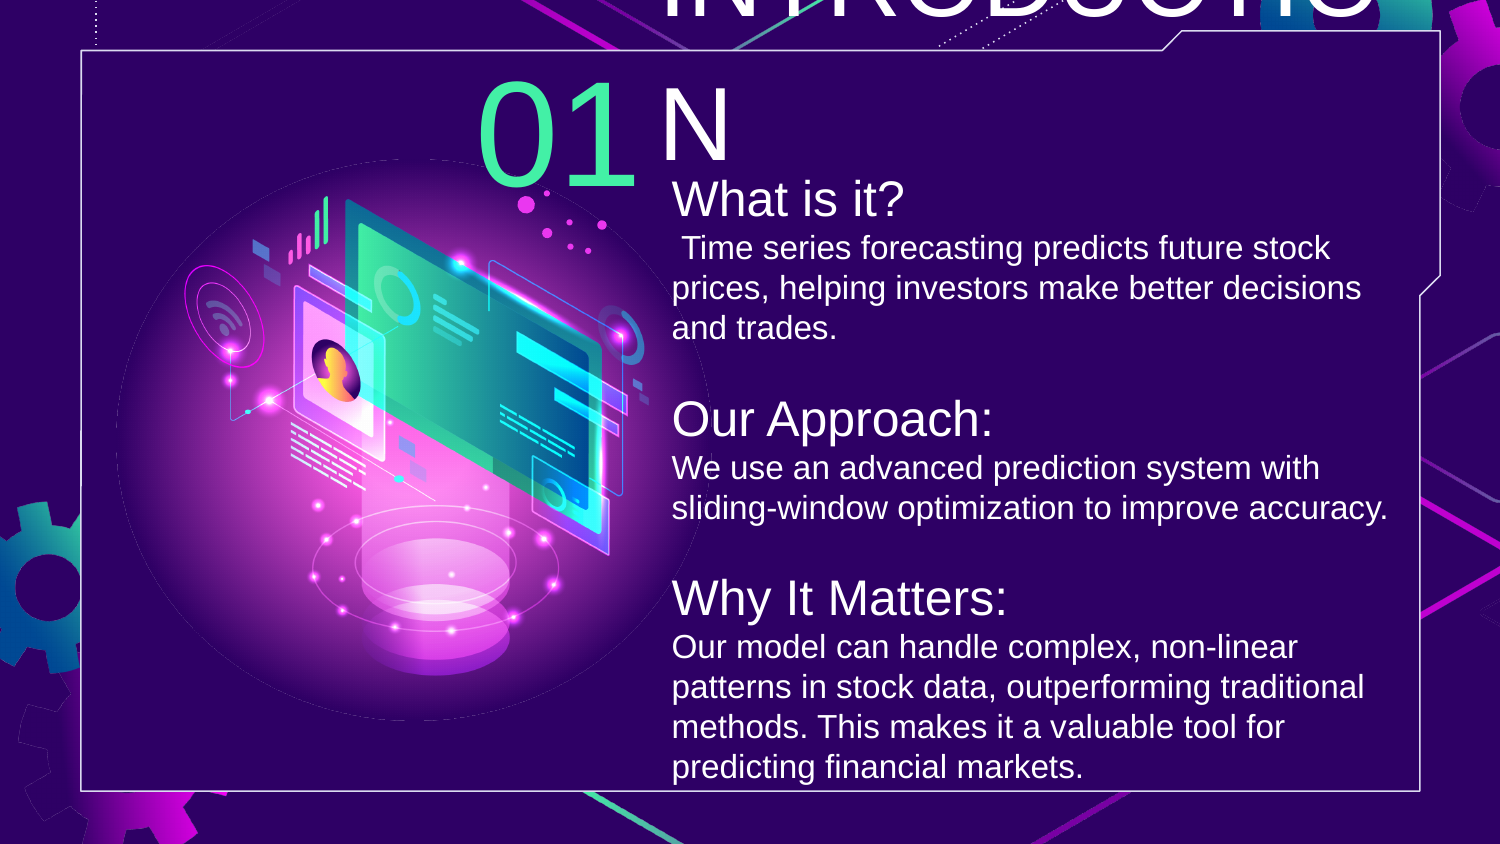

# 01
INTRODUCTION
What is it?
 Time series forecasting predicts future stock prices, helping investors make better decisions and trades.

Our Approach:
We use an advanced prediction system with sliding-window optimization to improve accuracy.

Why It Matters:
Our model can handle complex, non-linear patterns in stock data, outperforming traditional methods. This makes it a valuable tool for predicting financial markets.